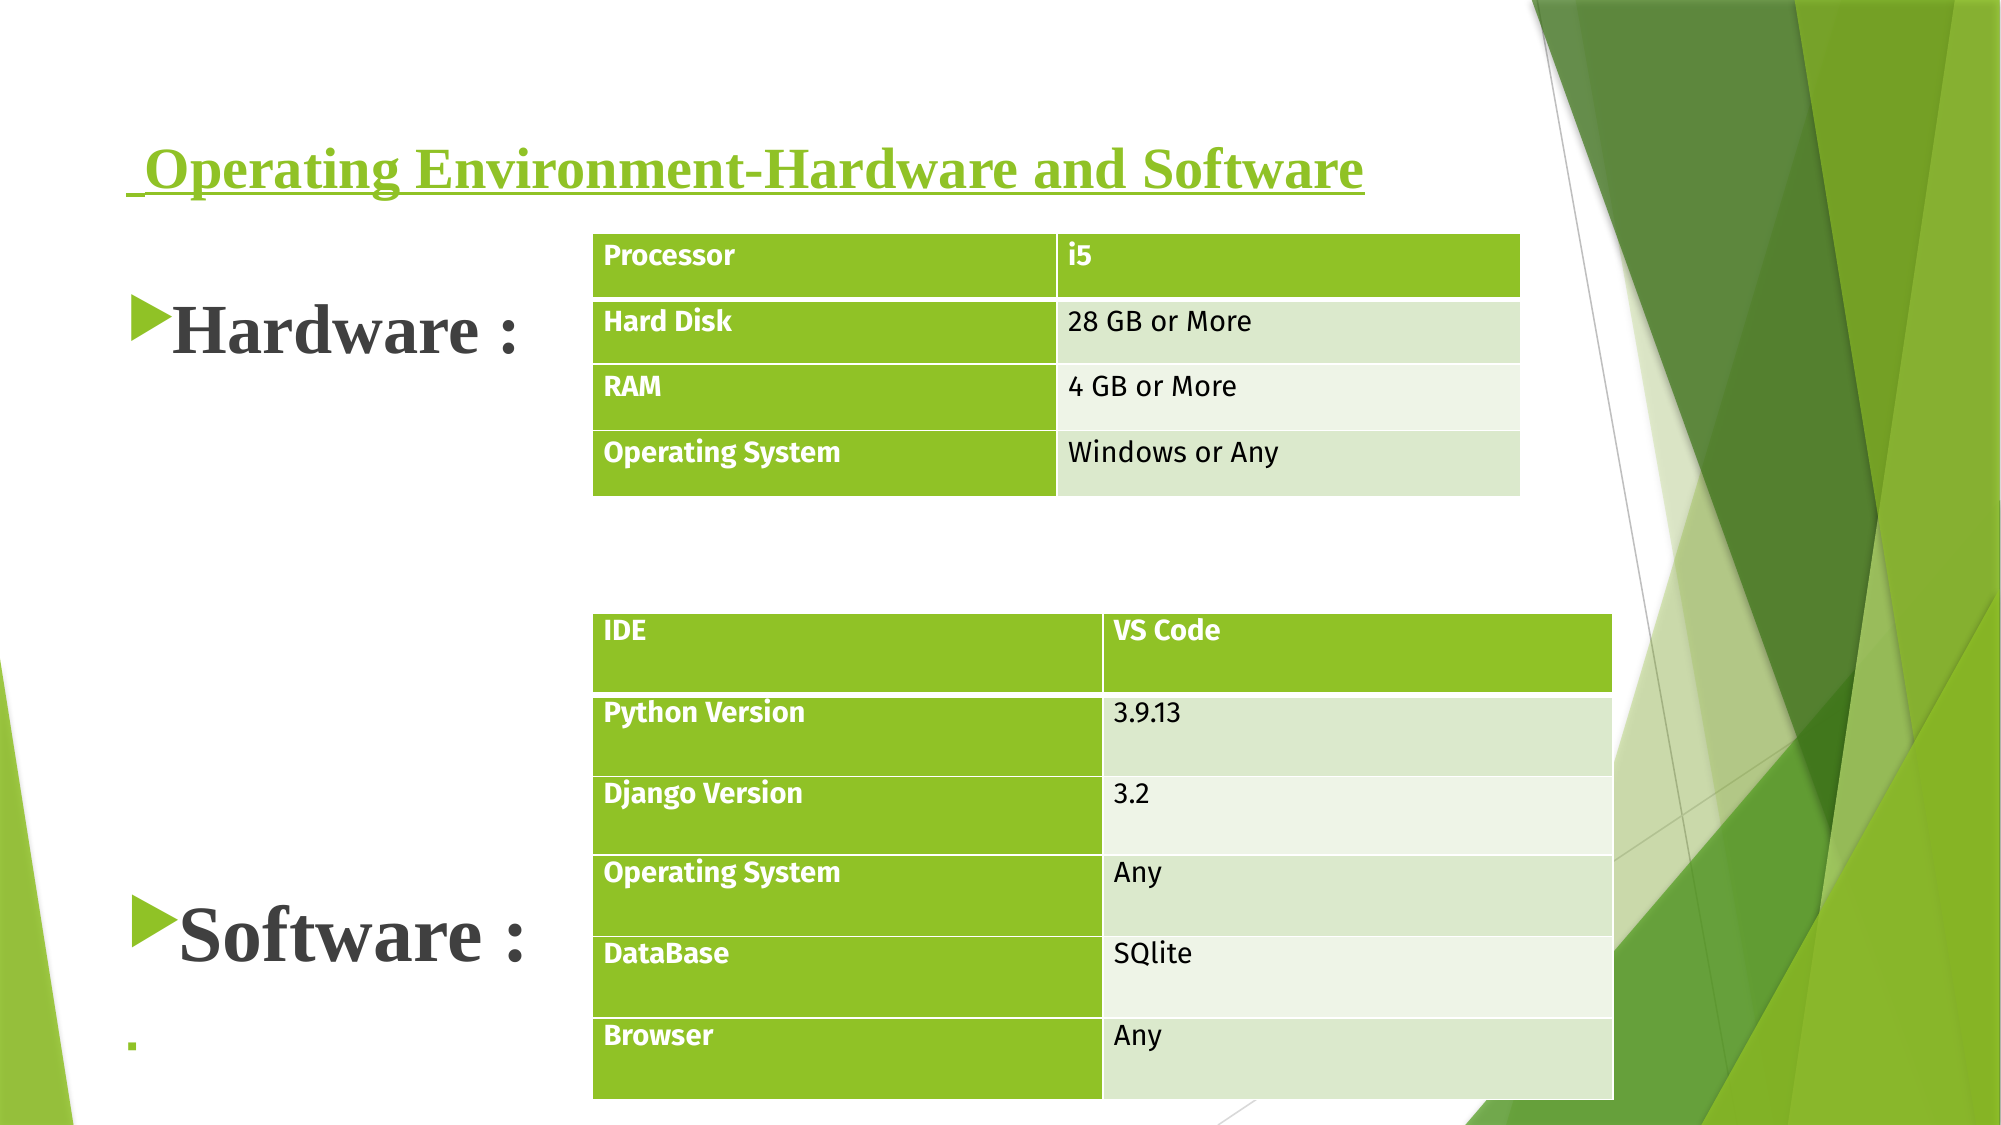

# Operating Environment-Hardware and Software
Hardware :

Software :

| Processor | i5 |
| --- | --- |
| Hard Disk | 28 GB or More |
| RAM | 4 GB or More |
| Operating System | Windows or Any |
| IDE | VS Code |
| --- | --- |
| Python Version | 3.9.13 |
| Django Version | 3.2 |
| Operating System | Any |
| DataBase | SQlite |
| Browser | Any |